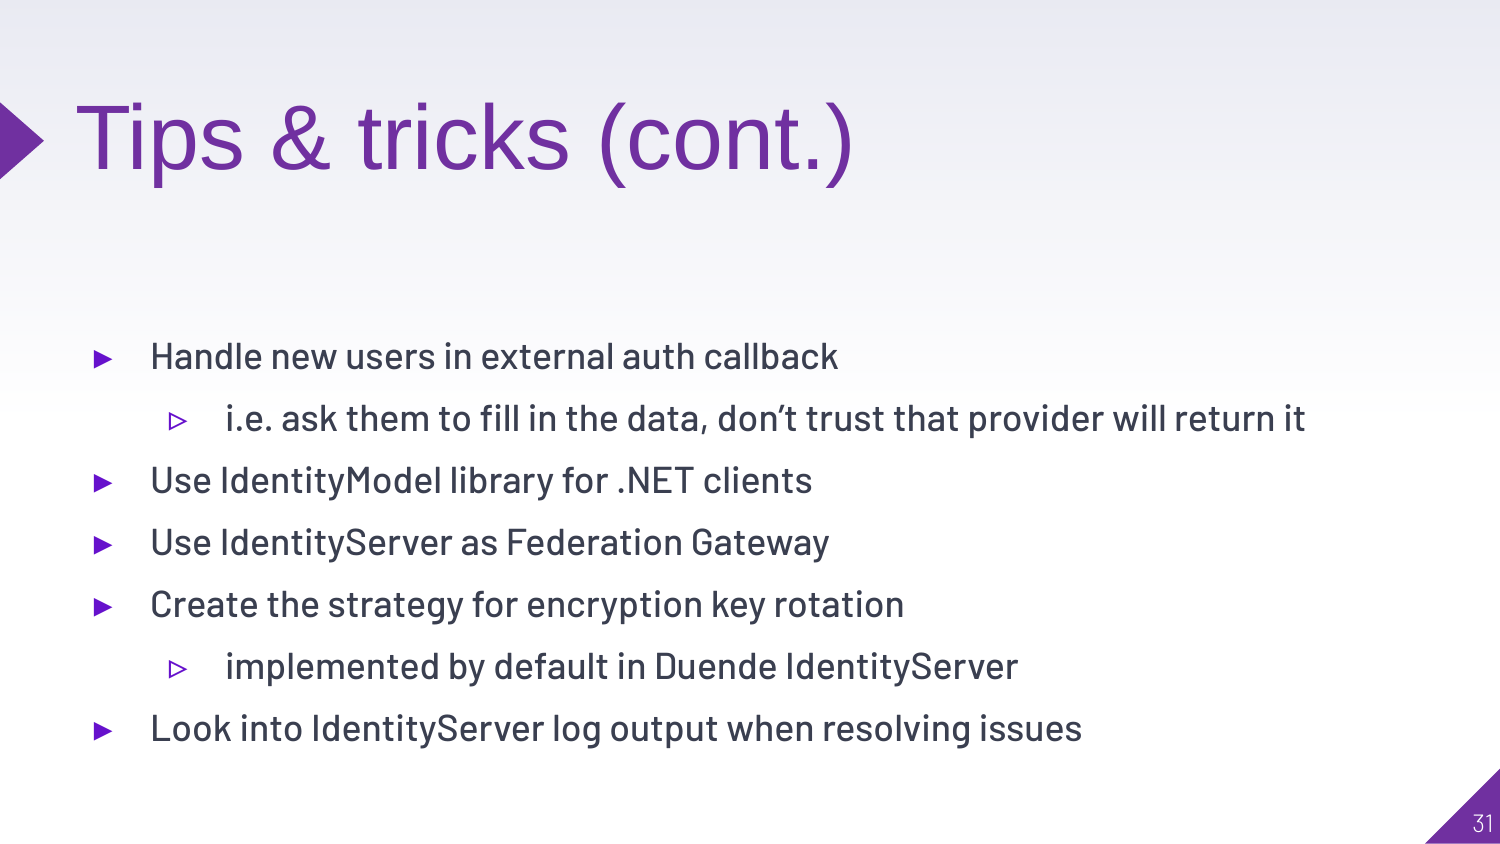

# Tips & tricks (cont.)
Handle new users in external auth callback
i.e. ask them to fill in the data, don’t trust that provider will return it
Use IdentityModel library for .NET clients
Use IdentityServer as Federation Gateway
Create the strategy for encryption key rotation
implemented by default in Duende IdentityServer
Look into IdentityServer log output when resolving issues
31